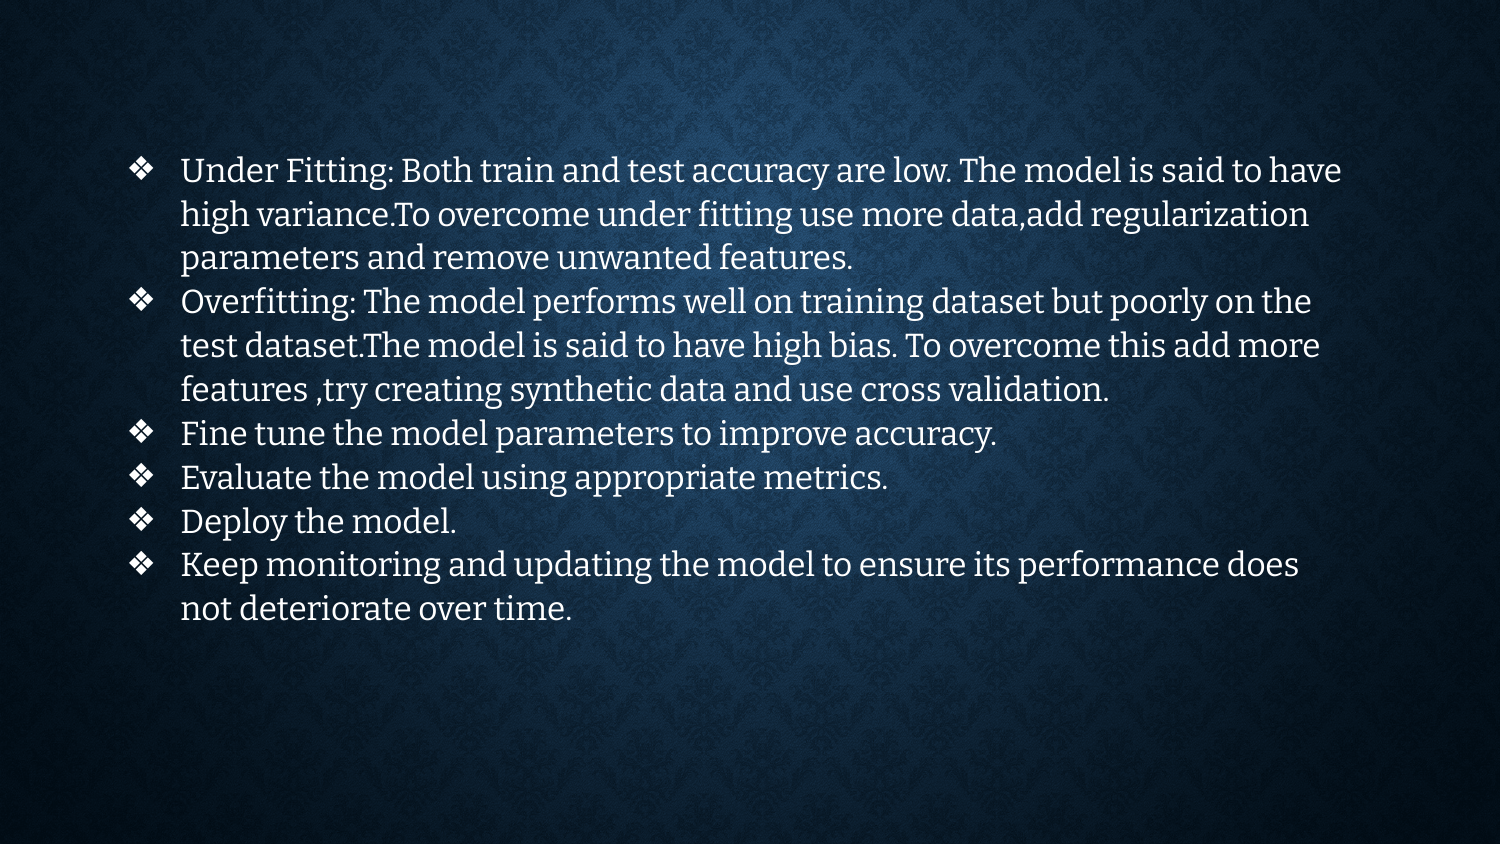

Under Fitting: Both train and test accuracy are low. The model is said to have high variance.To overcome under fitting use more data,add regularization parameters and remove unwanted features.
Overfitting: The model performs well on training dataset but poorly on the test dataset.The model is said to have high bias. To overcome this add more features ,try creating synthetic data and use cross validation.
Fine tune the model parameters to improve accuracy.
Evaluate the model using appropriate metrics.
Deploy the model.
Keep monitoring and updating the model to ensure its performance does not deteriorate over time.